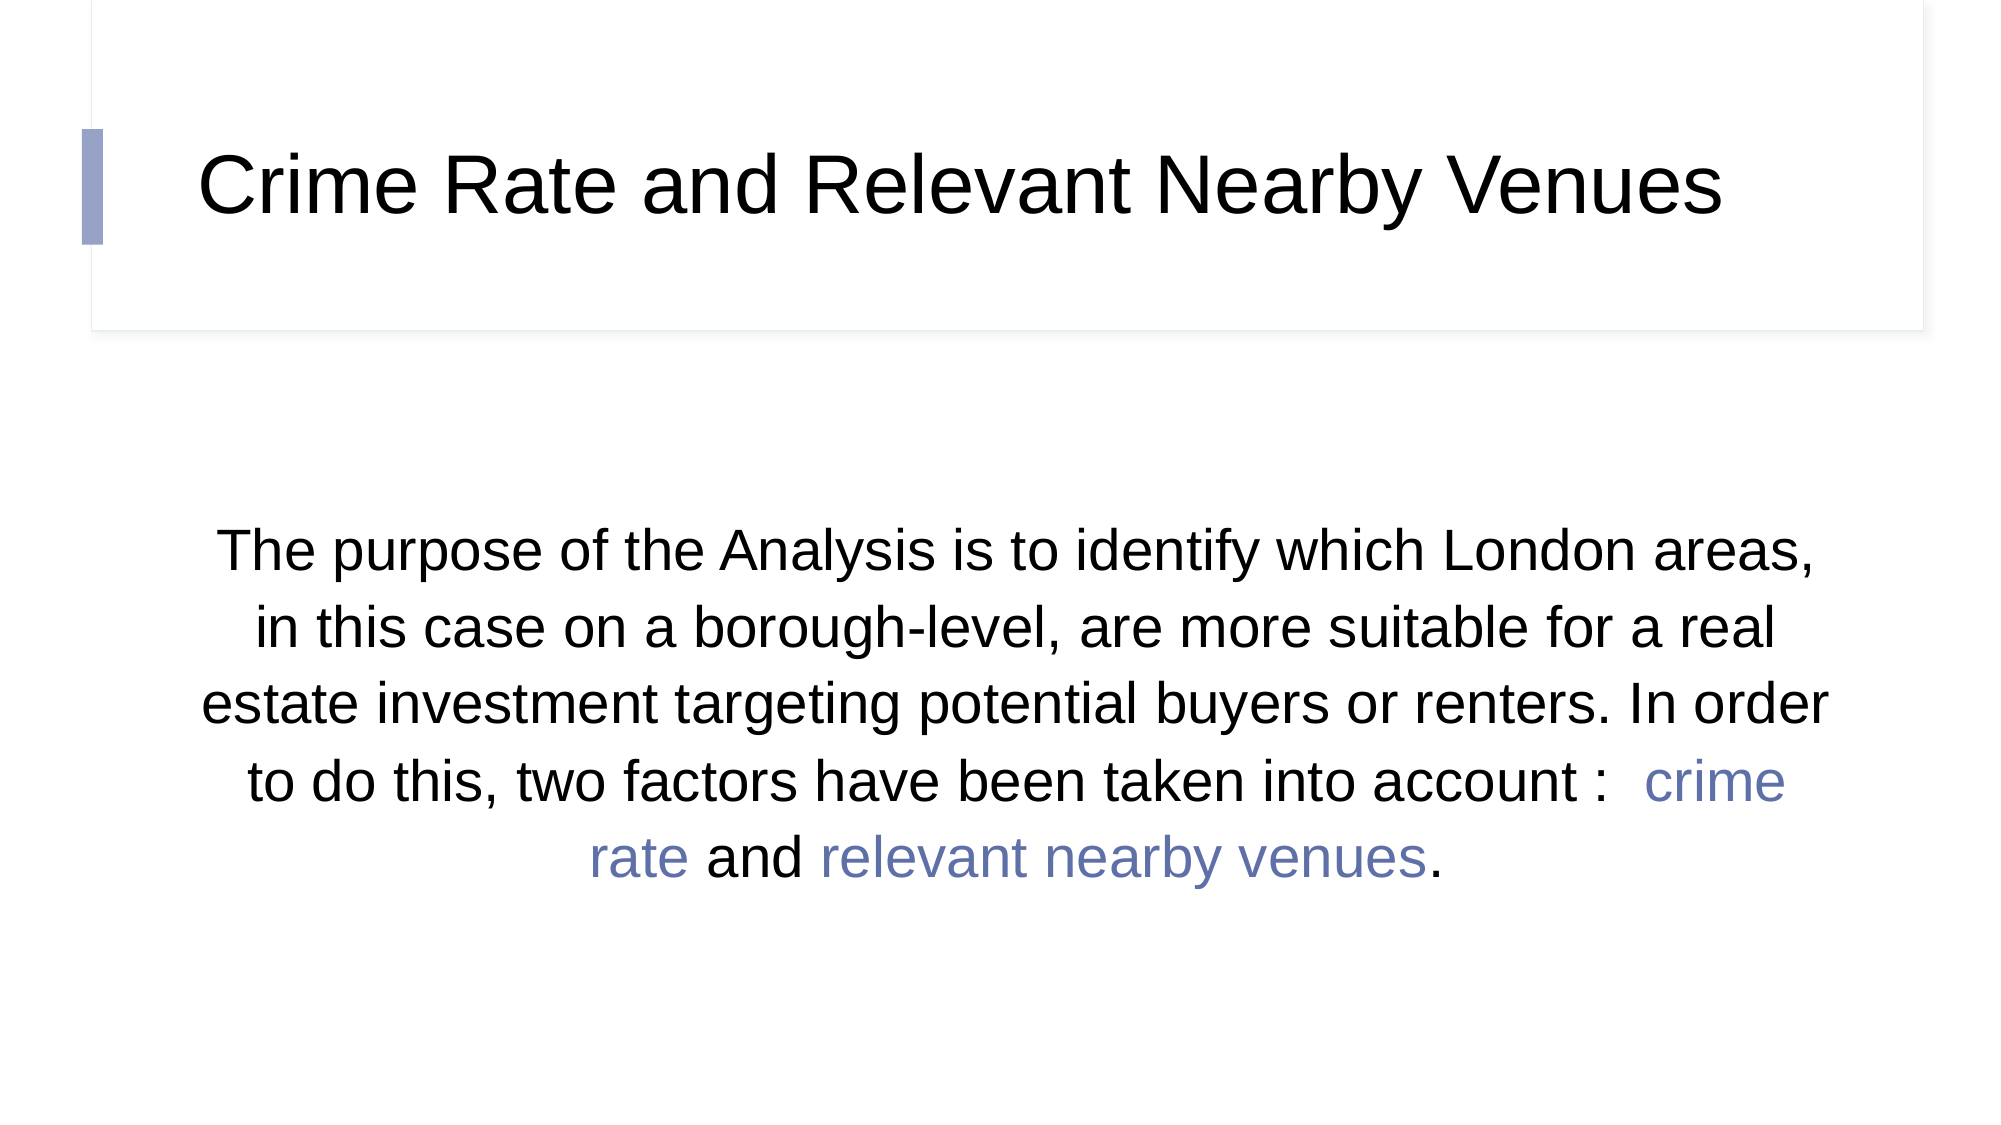

# Crime Rate and Relevant Nearby Venues

The purpose of the Analysis is to identify which London areas, in this case on a borough-level, are more suitable for a real estate investment targeting potential buyers or renters. In order to do this, two factors have been taken into account :  crime rate and relevant nearby venues.